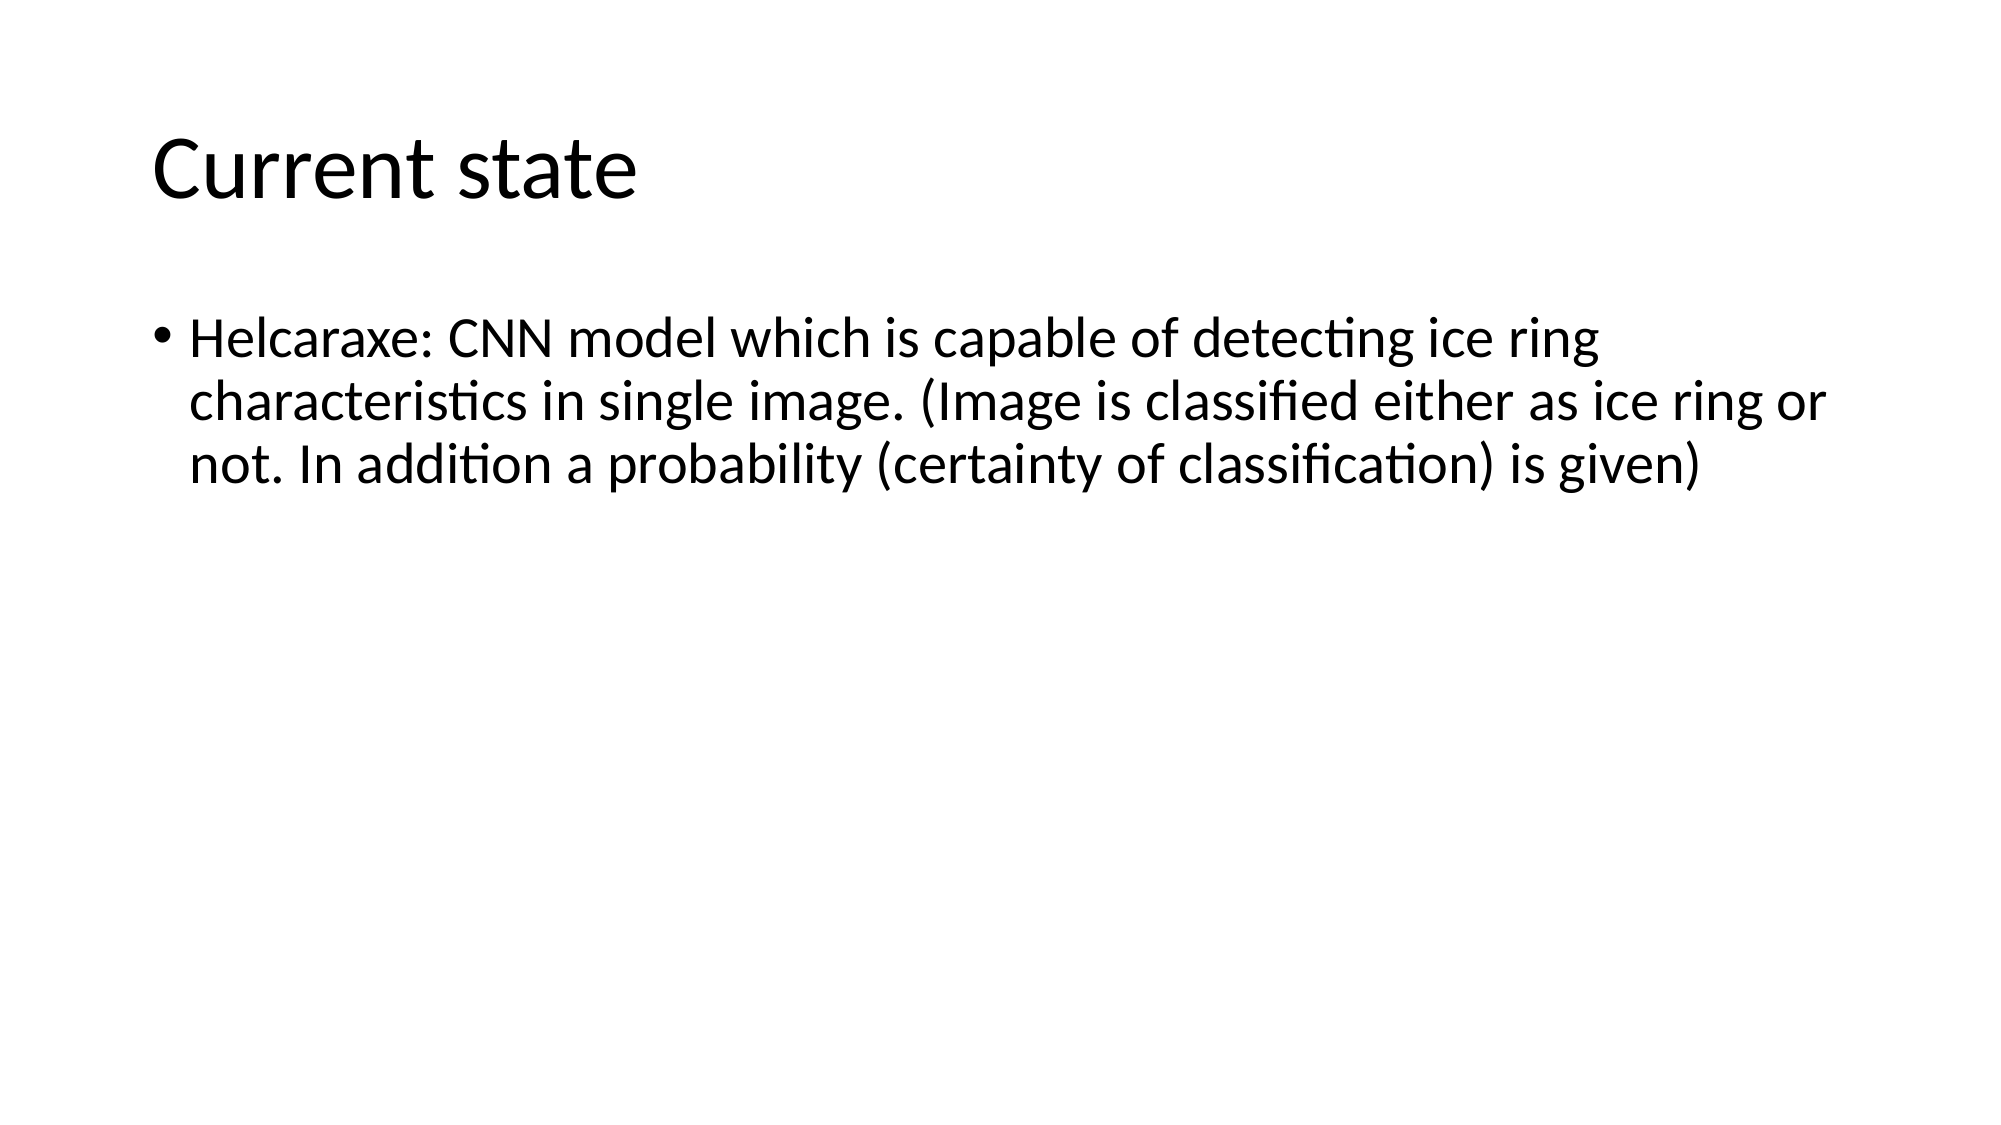

# Current state
Helcaraxe: CNN model which is capable of detecting ice ring characteristics in single image. (Image is classified either as ice ring or not. In addition a probability (certainty of classification) is given)